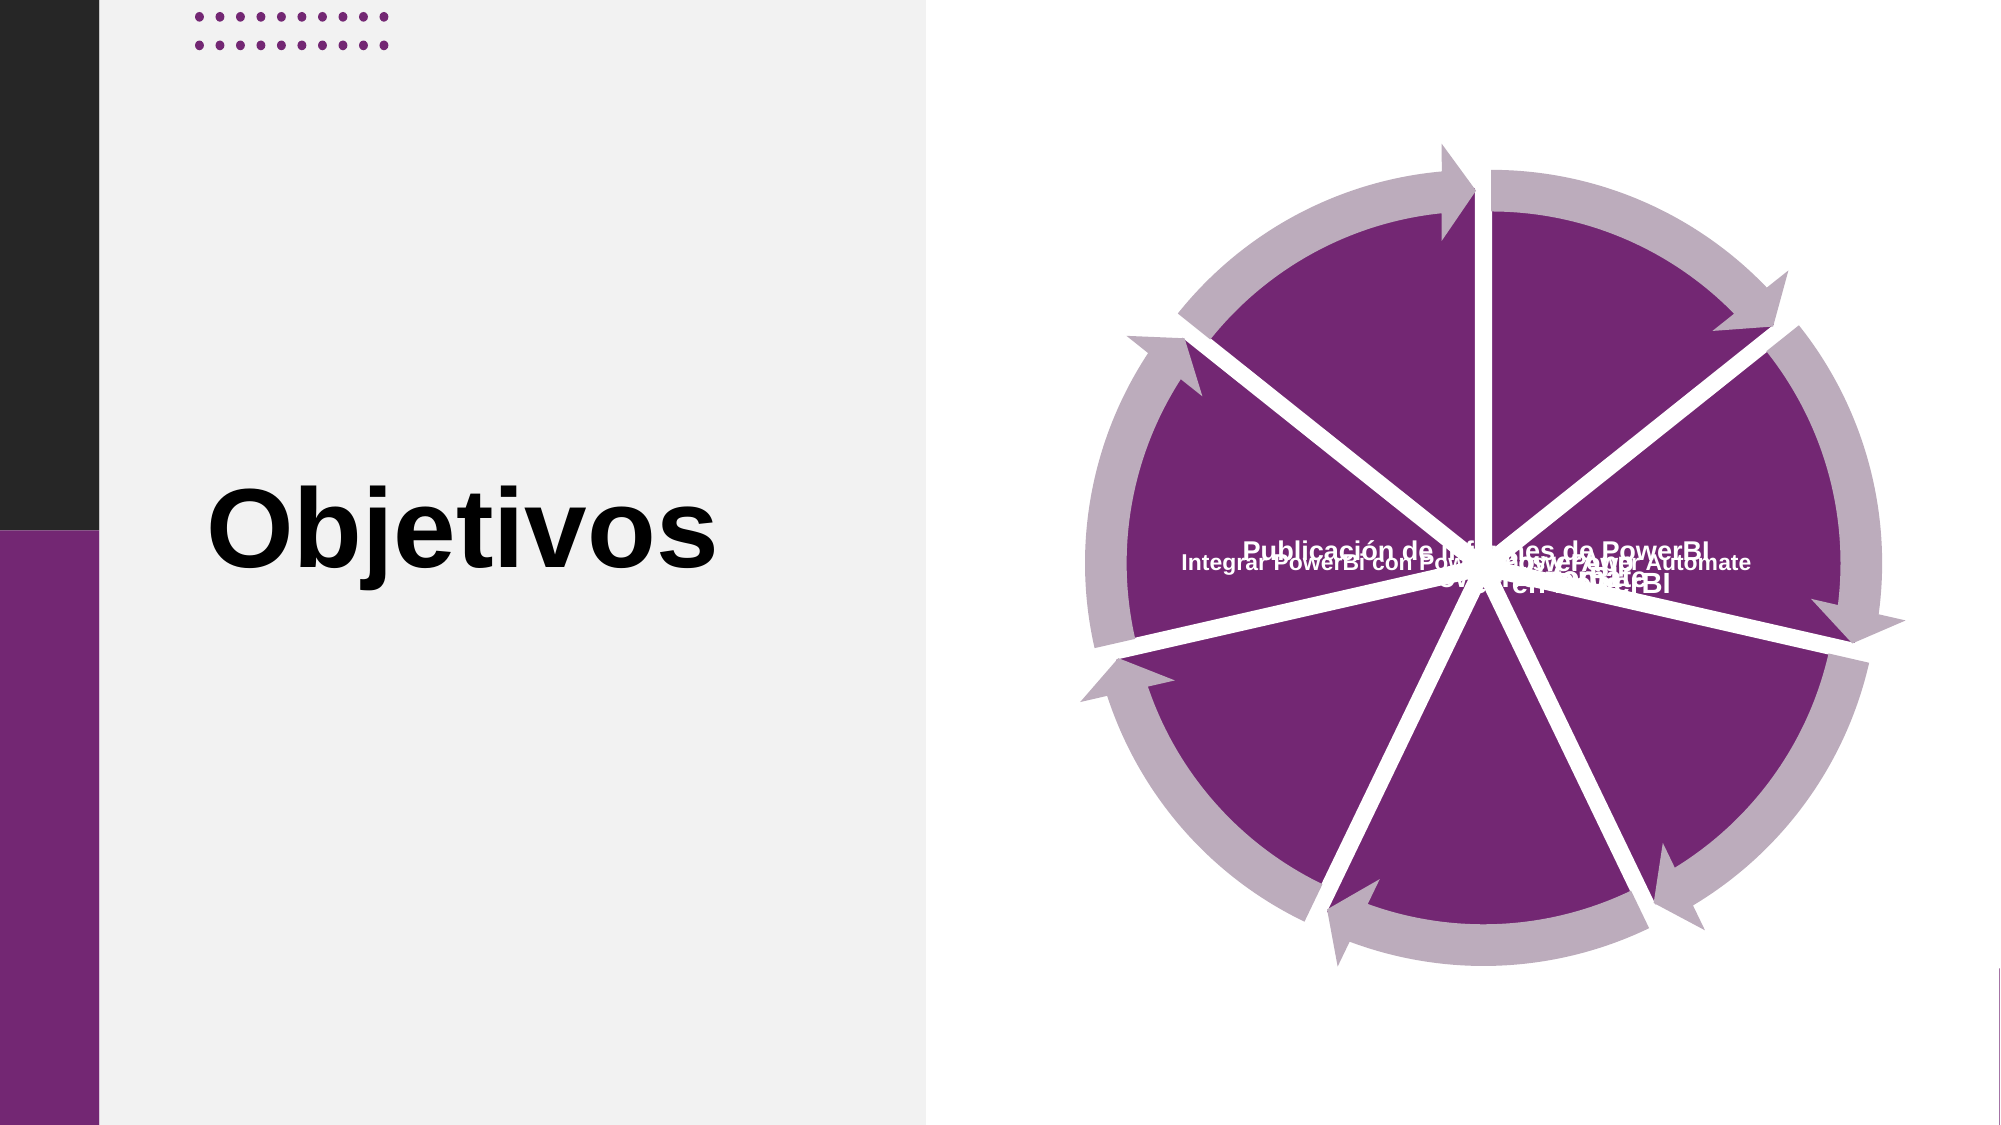

Conocer PowerApps
Crear una PowerApp
Conocer PowerBI
Crear informes en PowerBI
Conocer Power Automate
Integrar PowerBi con PowerApps y Power Automate
Publicación de informes de PowerBI
# Objetivos